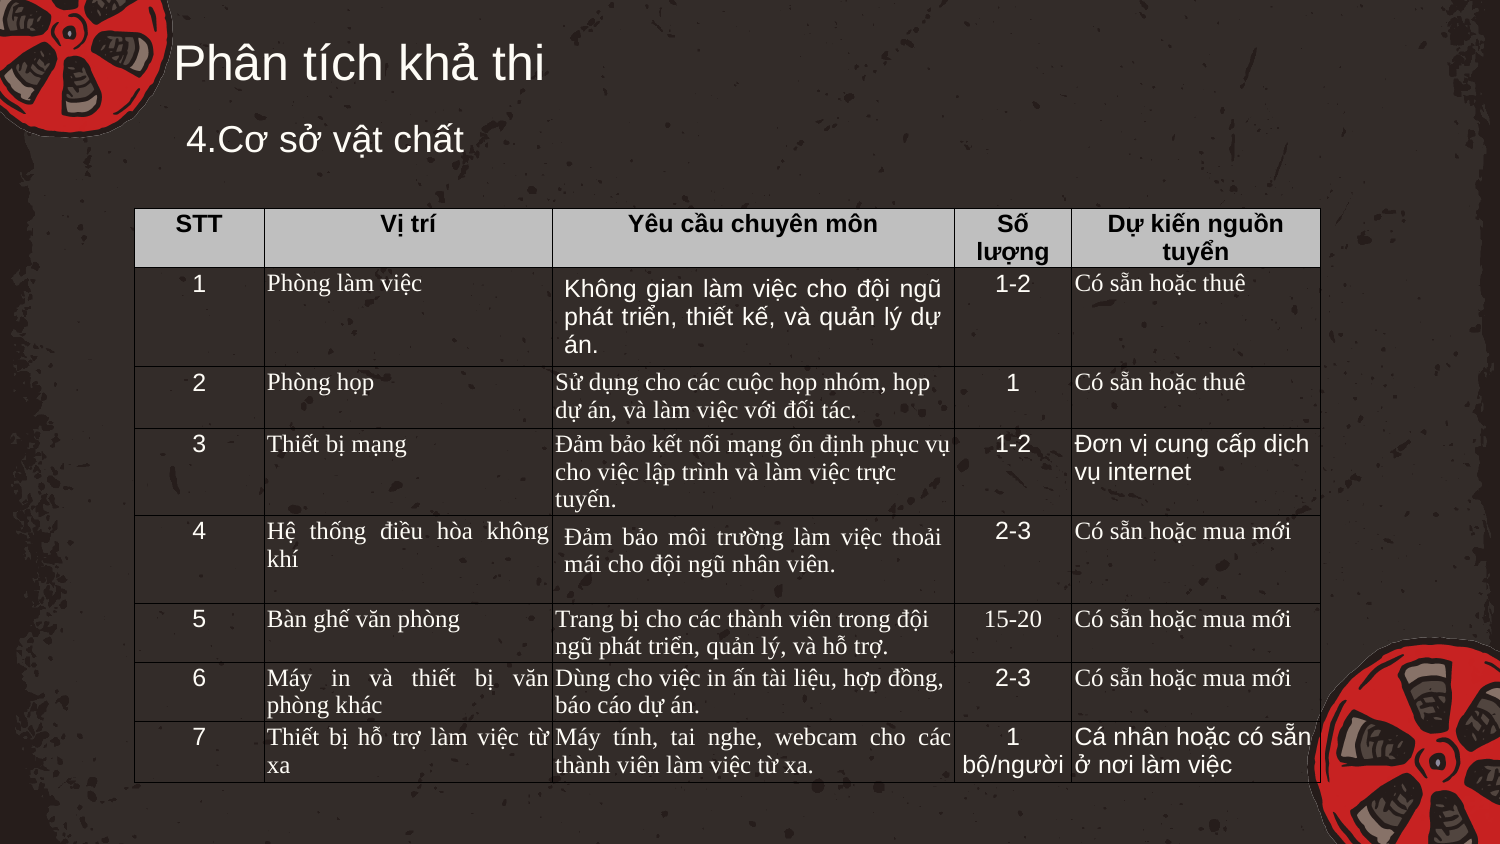

Phân tích khả thi
4.Cơ sở vật chất

| STT | Vị trí | Yêu cầu chuyên môn | Số lượng | Dự kiến nguồn tuyển |
| --- | --- | --- | --- | --- |
| 1 | Phòng làm việc | Không gian làm việc cho đội ngũ phát triển, thiết kế, và quản lý dự án. | 1-2 | Có sẵn hoặc thuê |
| 2 | Phòng họp | Sử dụng cho các cuộc họp nhóm, họp dự án, và làm việc với đối tác. | 1 | Có sẵn hoặc thuê |
| 3 | Thiết bị mạng | Đảm bảo kết nối mạng ổn định phục vụ cho việc lập trình và làm việc trực tuyến. | 1-2 | Đơn vị cung cấp dịch vụ internet |
| 4 | Hệ thống điều hòa không khí | Đảm bảo môi trường làm việc thoải mái cho đội ngũ nhân viên. | 2-3 | Có sẵn hoặc mua mới |
| 5 | Bàn ghế văn phòng | Trang bị cho các thành viên trong đội ngũ phát triển, quản lý, và hỗ trợ. | 15-20 | Có sẵn hoặc mua mới |
| 6 | Máy in và thiết bị văn phòng khác | Dùng cho việc in ấn tài liệu, hợp đồng, báo cáo dự án. | 2-3 | Có sẵn hoặc mua mới |
| 7 | Thiết bị hỗ trợ làm việc từ xa | Máy tính, tai nghe, webcam cho các thành viên làm việc từ xa. | 1 bộ/người | Cá nhân hoặc có sẵn ở nơi làm việc |